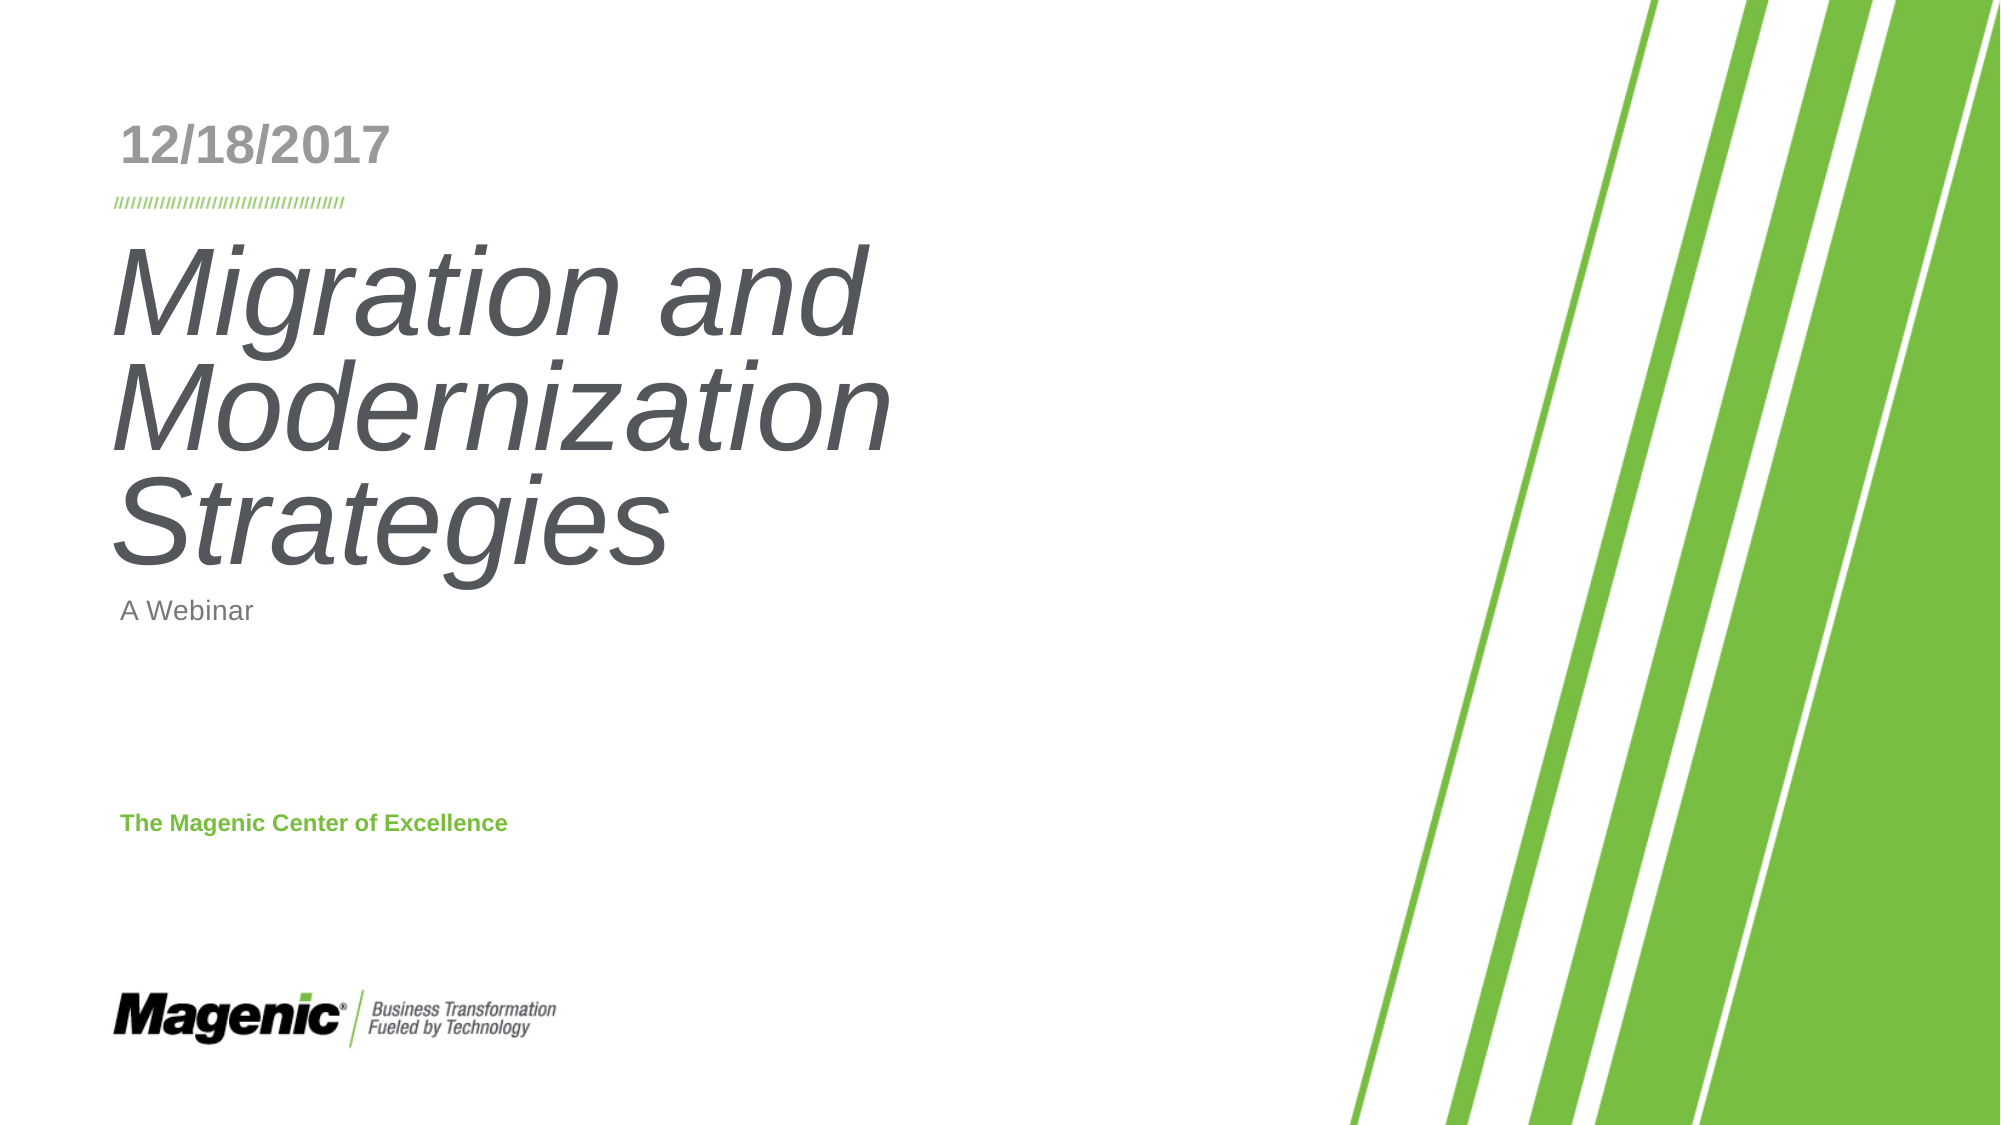

12/18/2017
# Migration and Modernization Strategies
A Webinar
The Magenic Center of Excellence